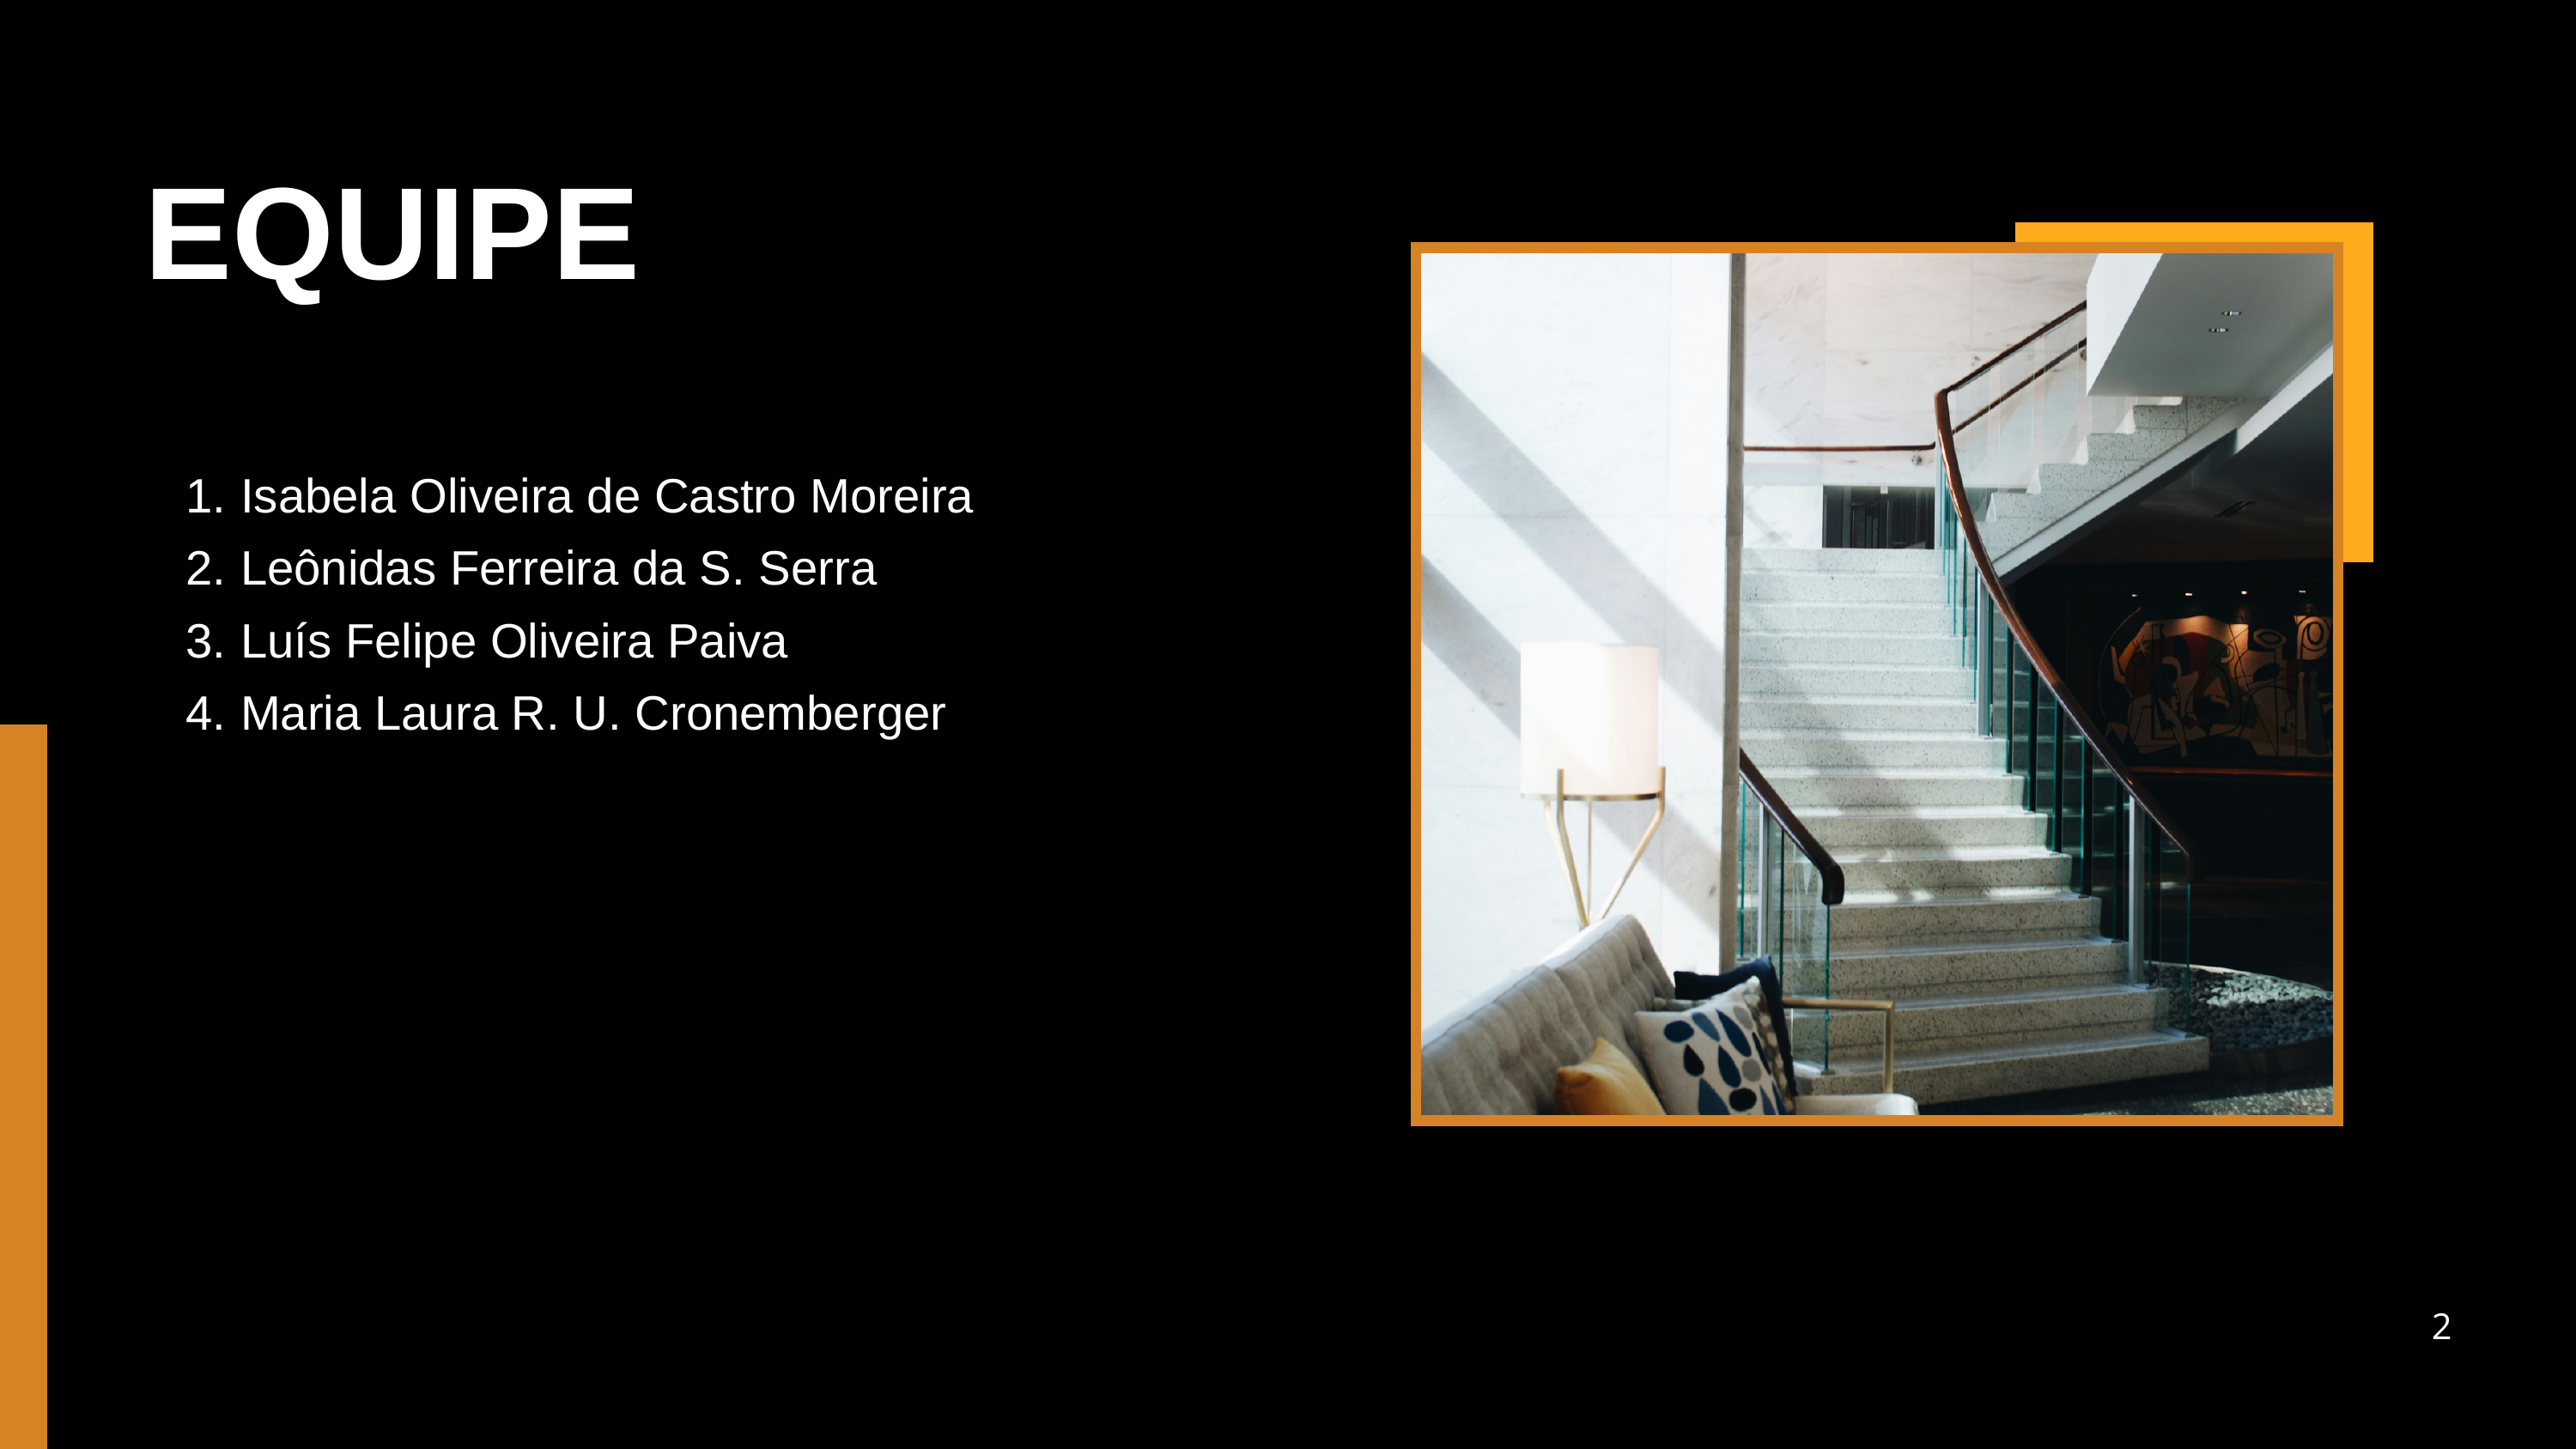

EQUIPE

 Isabela Oliveira de Castro Moreira
 Leônidas Ferreira da S. Serra
 Luís Felipe Oliveira Paiva
 Maria Laura R. U. Cronemberger

2